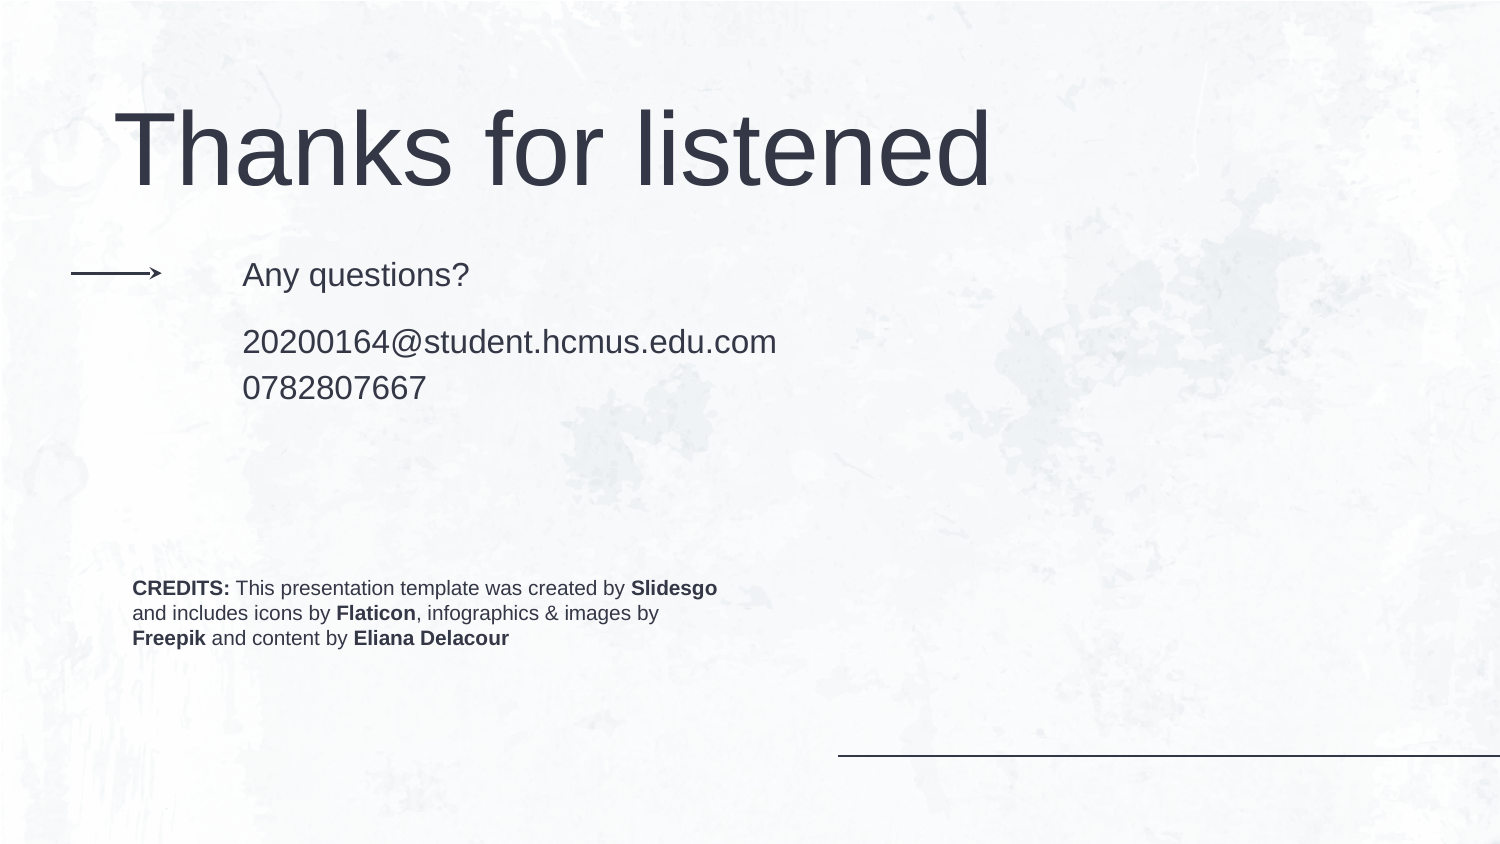

# Thanks for listened
Any questions?
20200164@student.hcmus.edu.com
0782807667